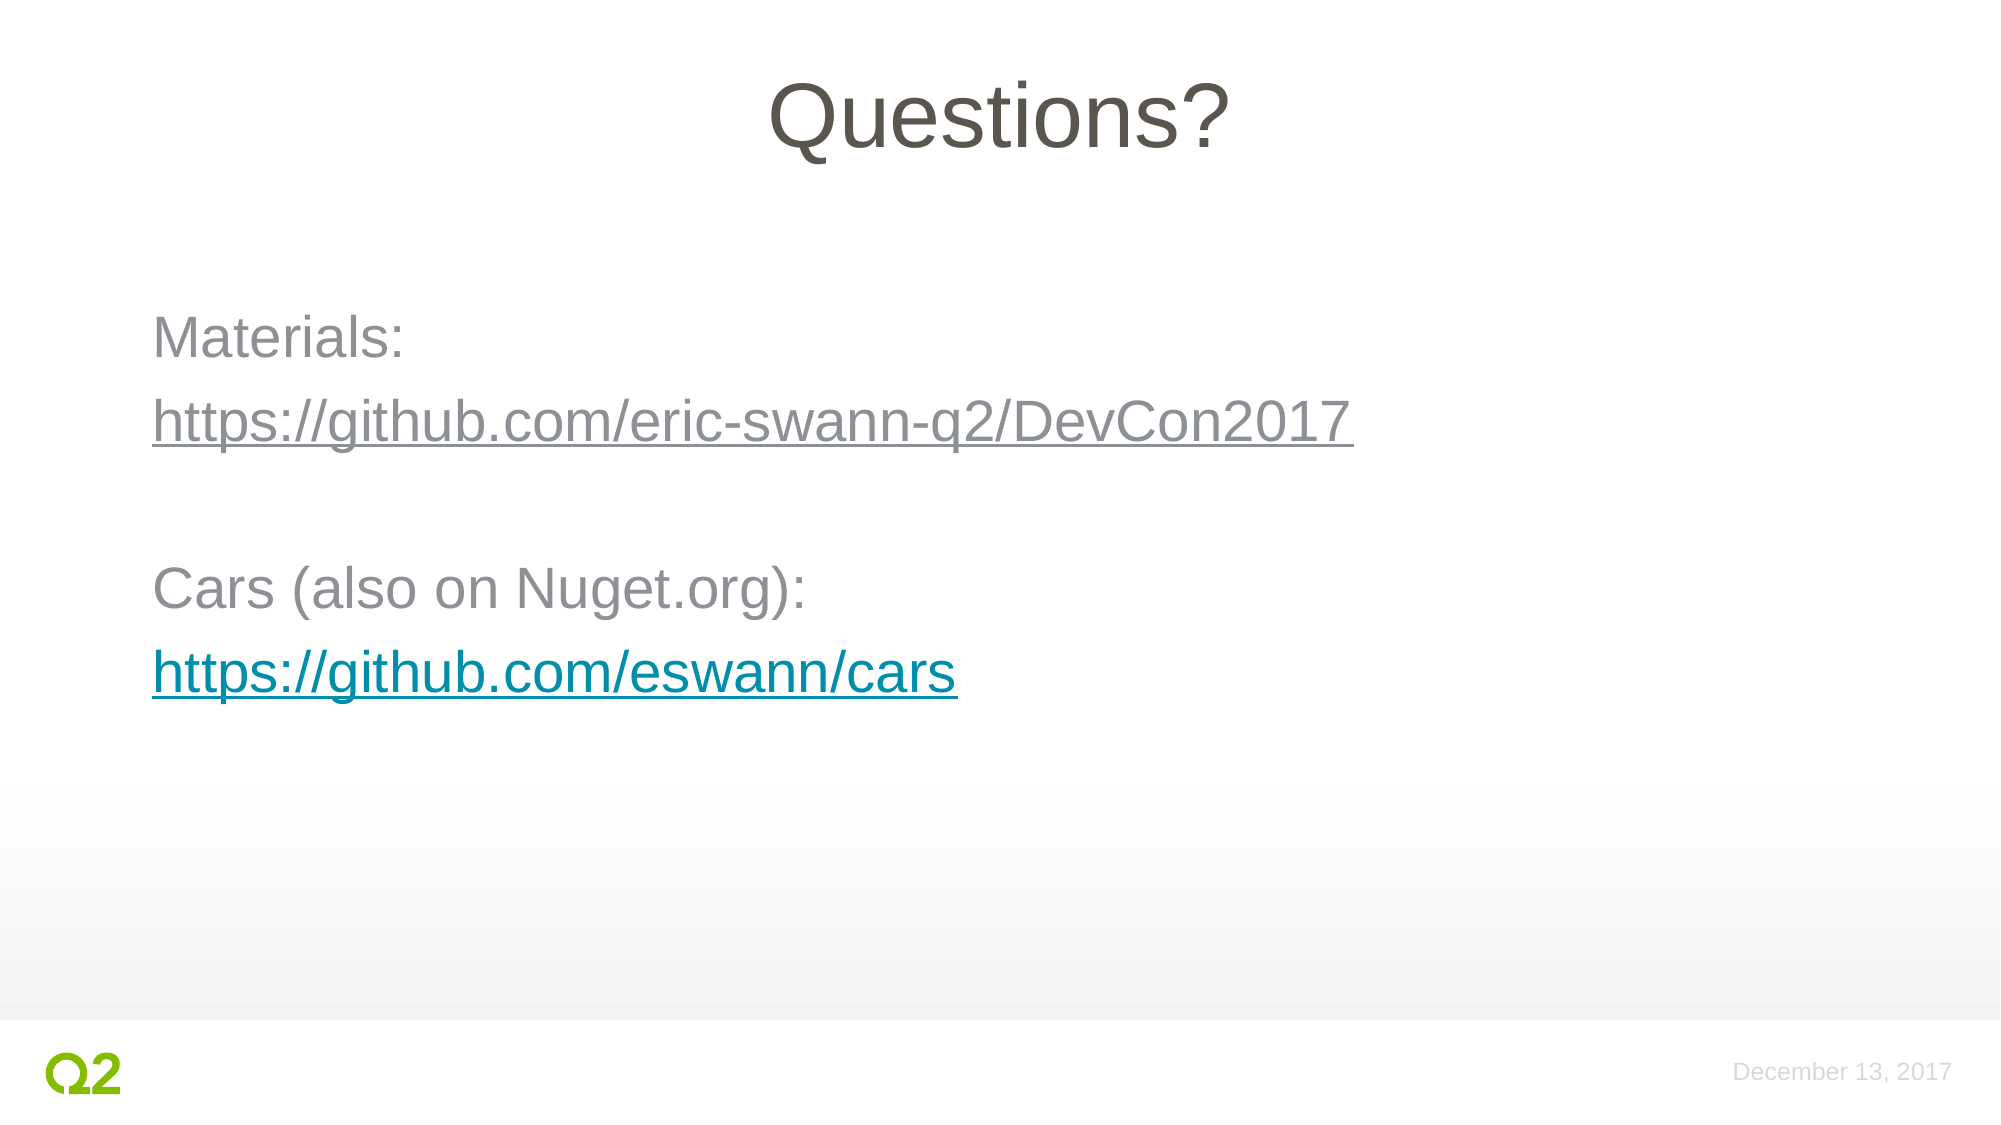

# Questions?

Materials:
https://github.com/eric-swann-q2/DevCon2017

Cars (also on Nuget.org):
https://github.com/eswann/cars